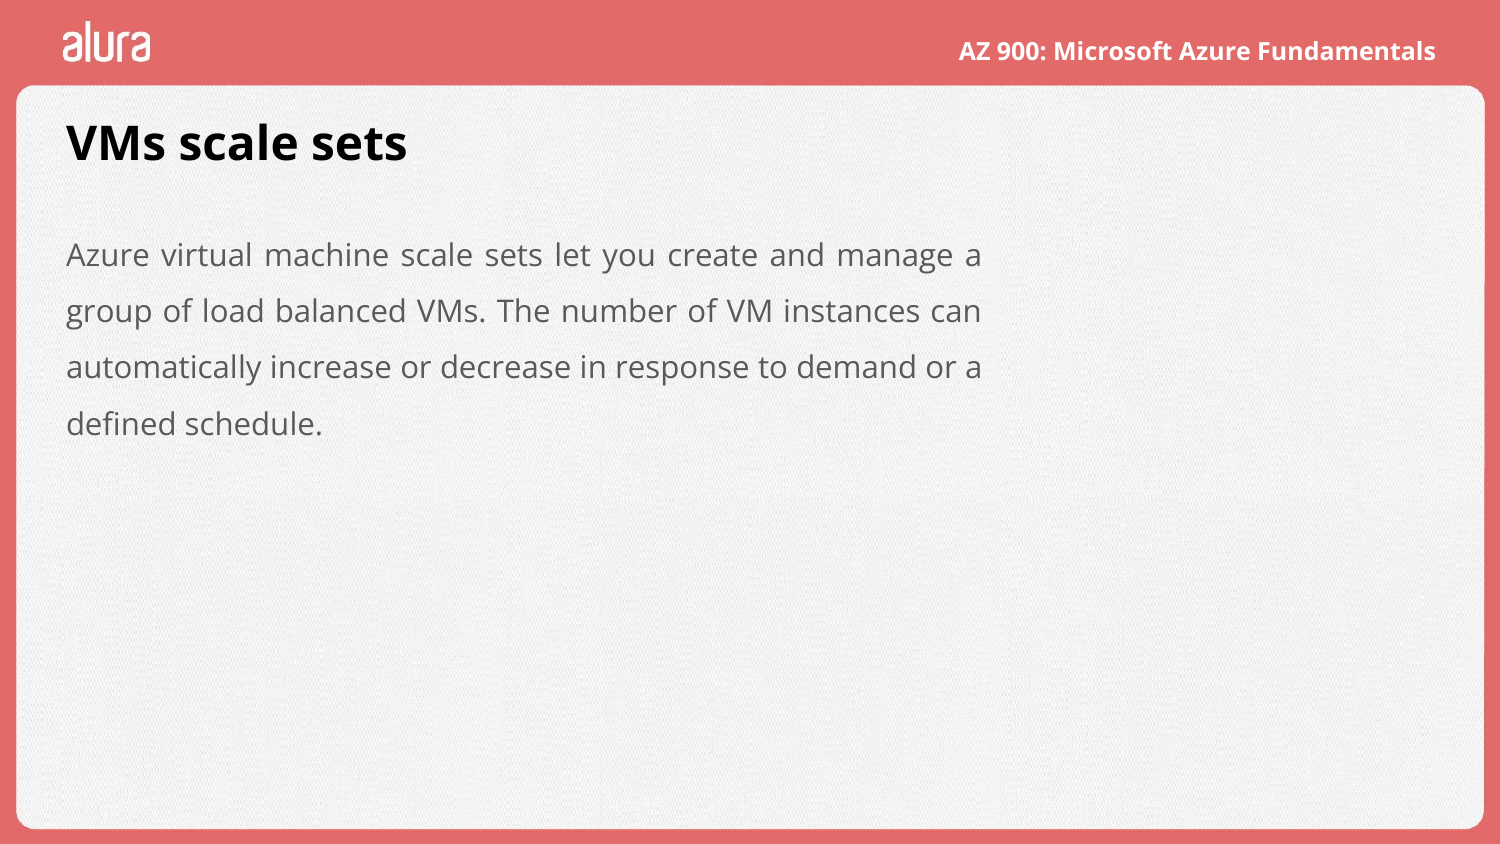

# VMs scale sets
Azure virtual machine scale sets let you create and manage a group of load balanced VMs. The number of VM instances can automatically increase or decrease in response to demand or a defined schedule.